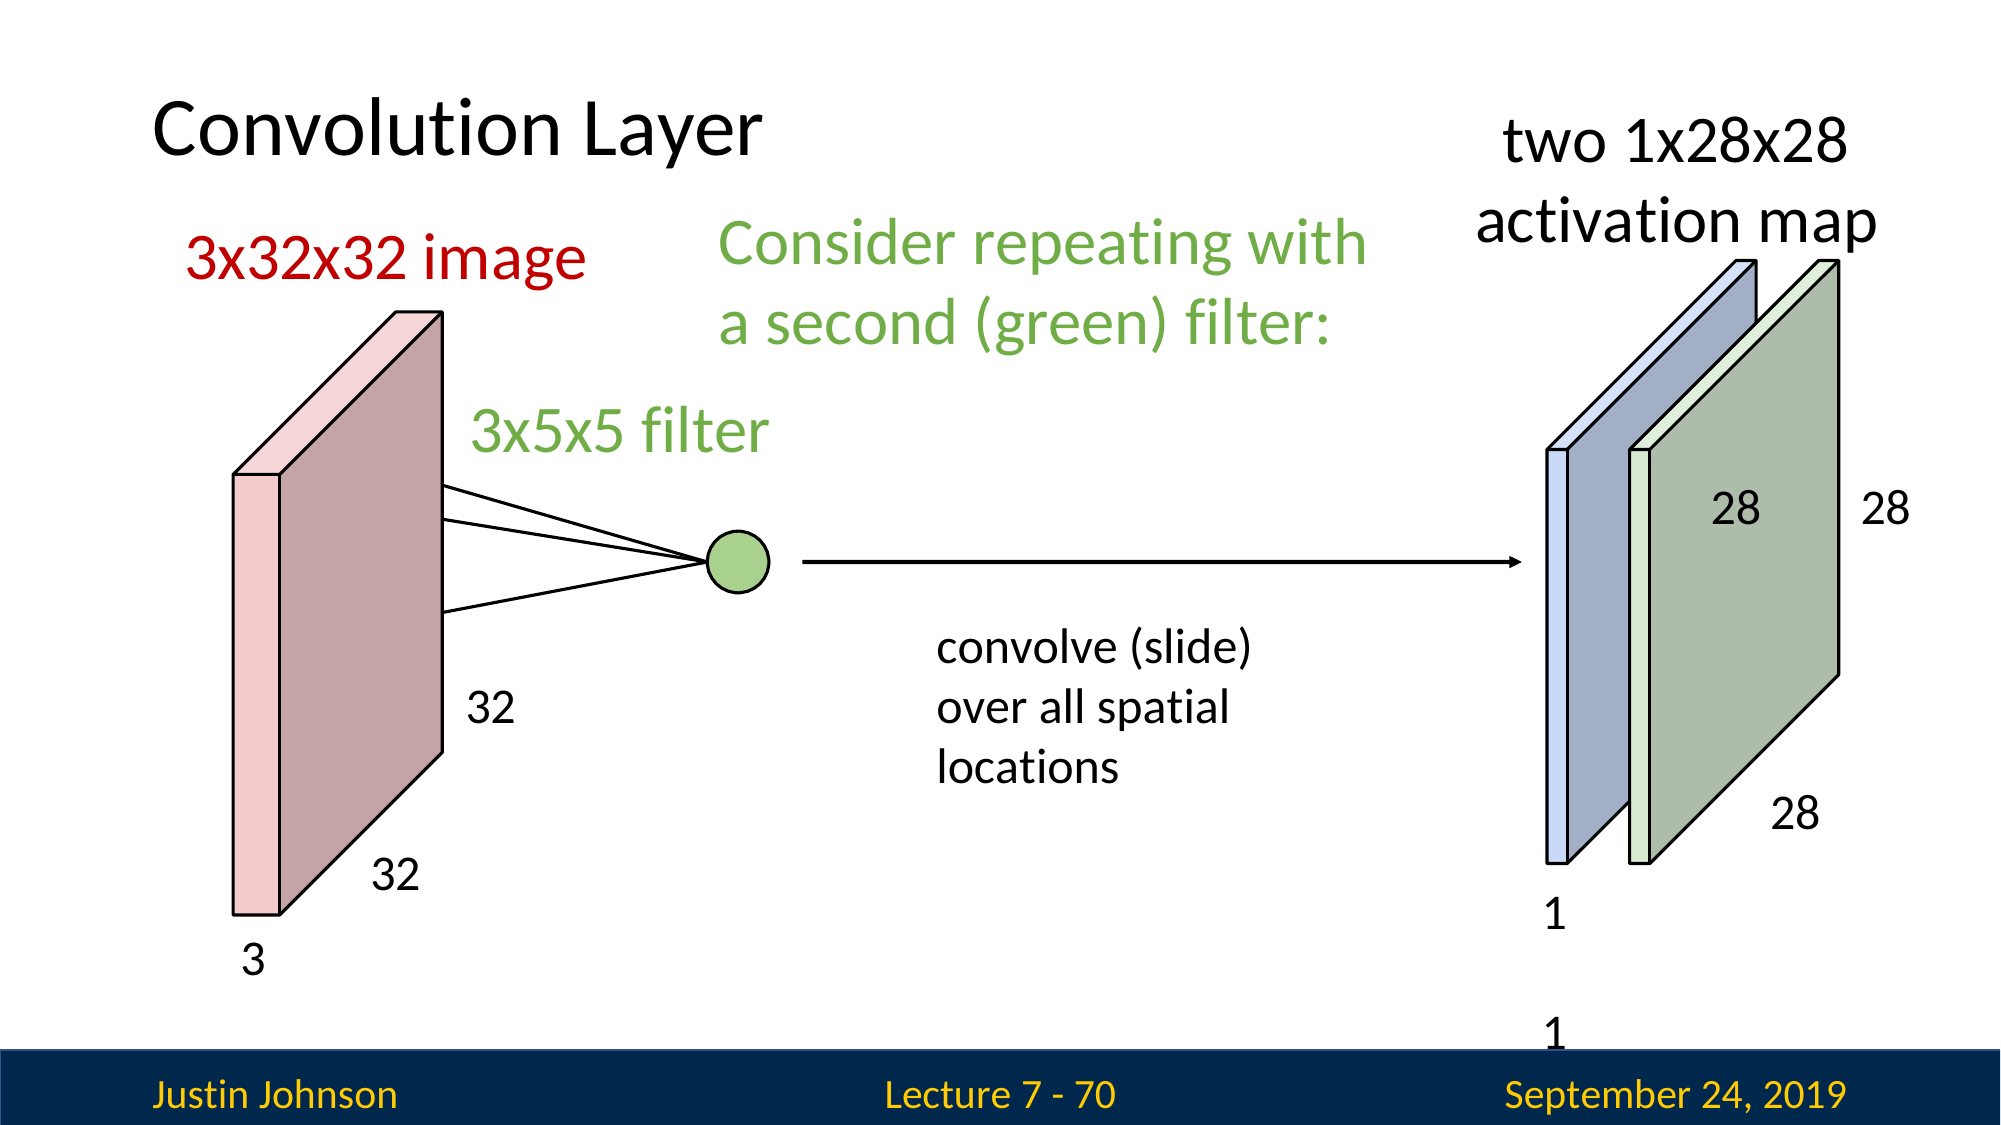

# Convolution Layer
two 1x28x28 activation map
Consider repeating with a second (green) filter:
3x32x32 image

3x5x5 filter
28	28

convolve (slide) over all spatial locations
32
28
32
1	1
3
Justin Johnson
September 24, 2019
Lecture 7 - 70